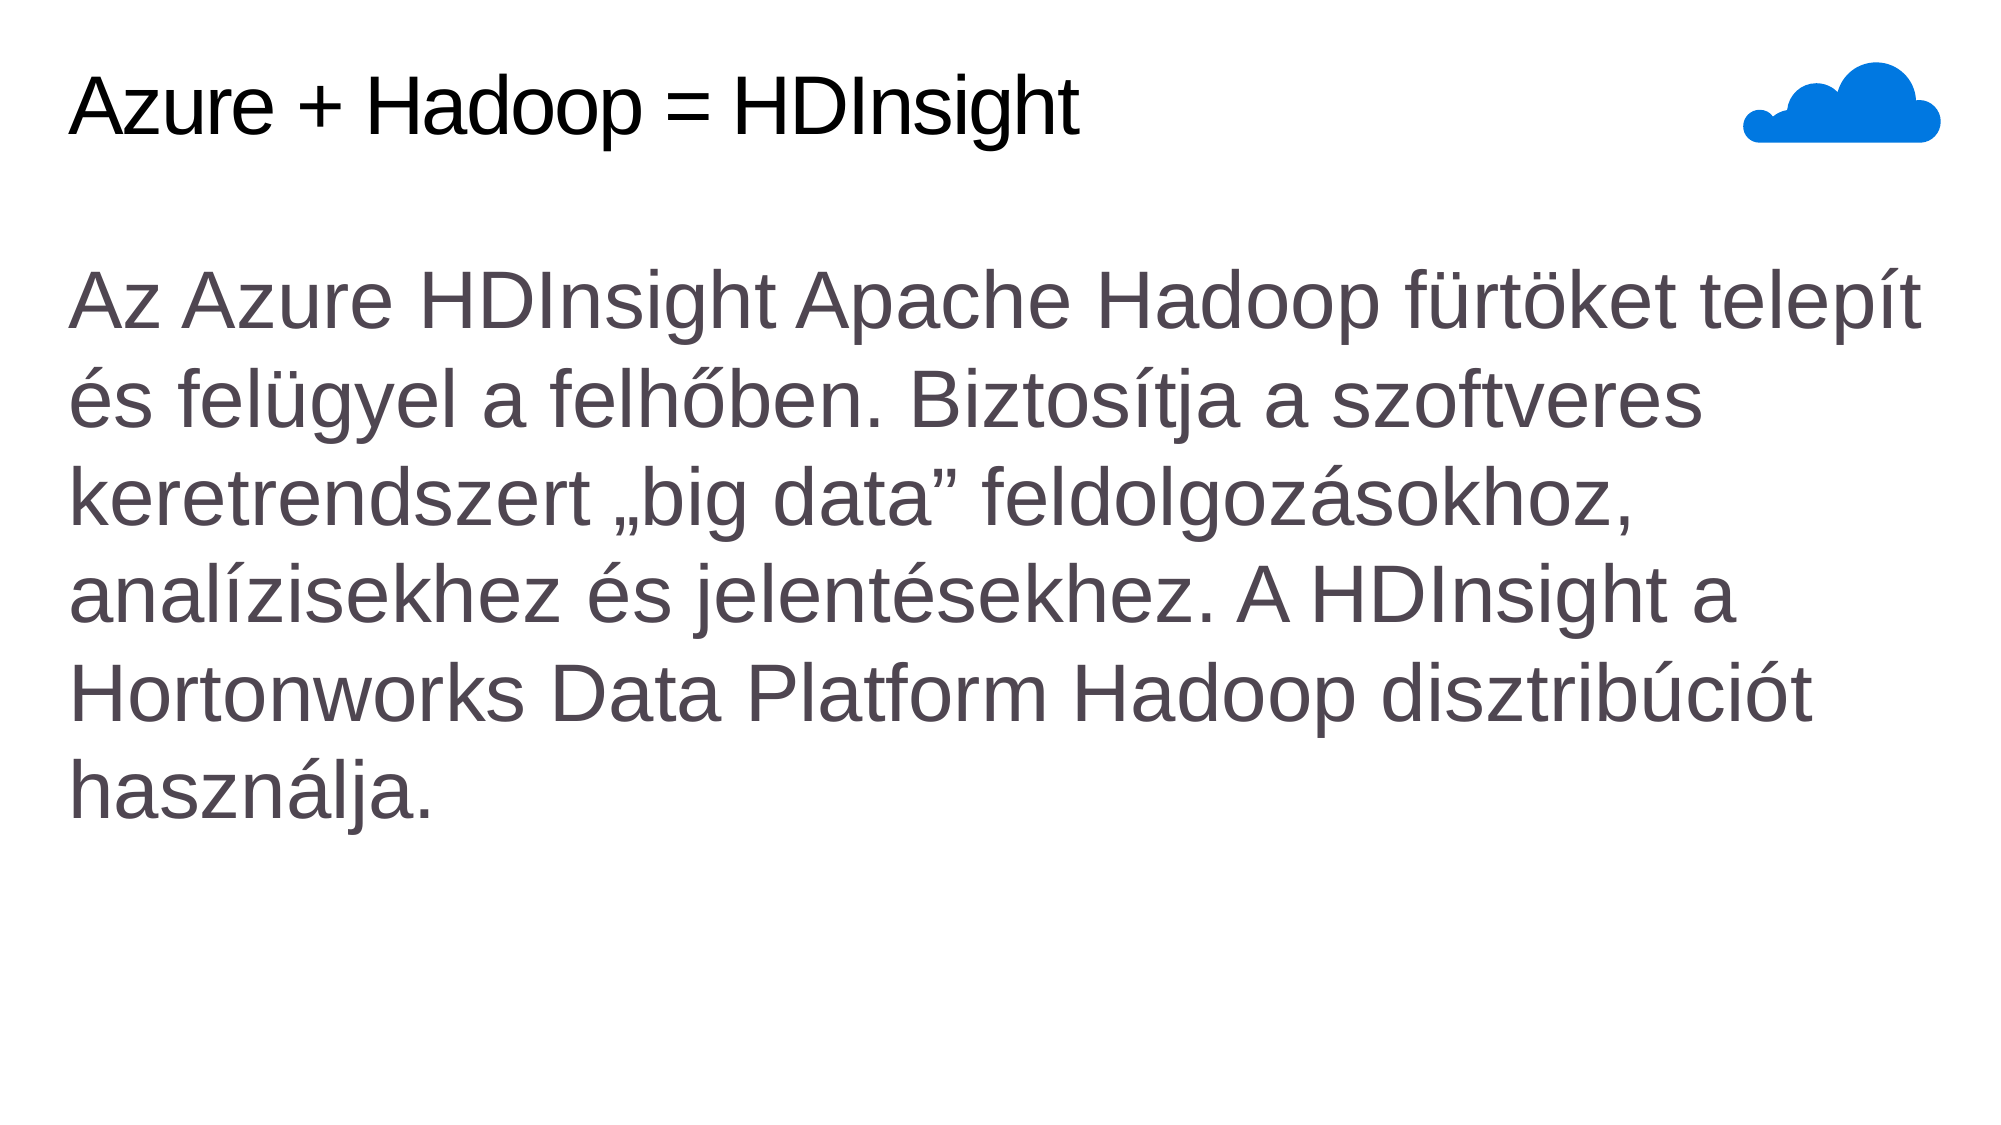

# Azure + Hadoop = HDInsight
Az Azure HDInsight Apache Hadoop fürtöket telepít és felügyel a felhőben. Biztosítja a szoftveres keretrendszert „big data” feldolgozásokhoz, analízisekhez és jelentésekhez. A HDInsight a Hortonworks Data Platform Hadoop disztribúciót használja.